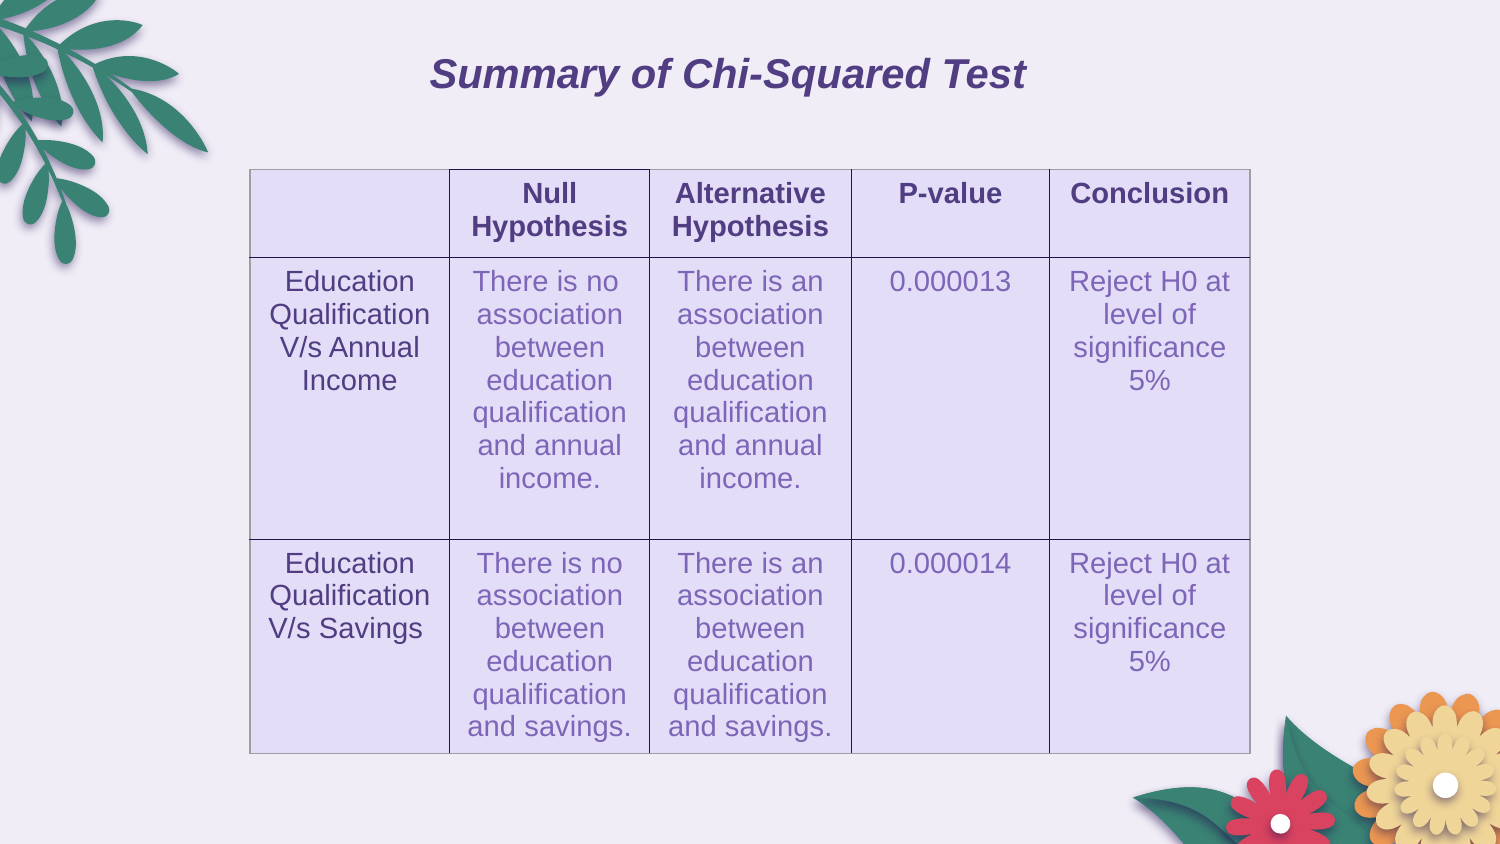

Summary of Chi-Squared Test
|  | Null Hypothesis | Alternative Hypothesis | P-value | Conclusion |
| --- | --- | --- | --- | --- |
| Education Qualification V/s Annual Income | There is no association between education qualification and annual income. | There is an association between education qualification and annual income. | 0.000013 | Reject H0 at level of significance 5% |
| Education Qualification V/s Savings | There is no association between education qualification and savings. | There is an association between education qualification and savings. | 0.000014 | Reject H0 at level of significance 5% |